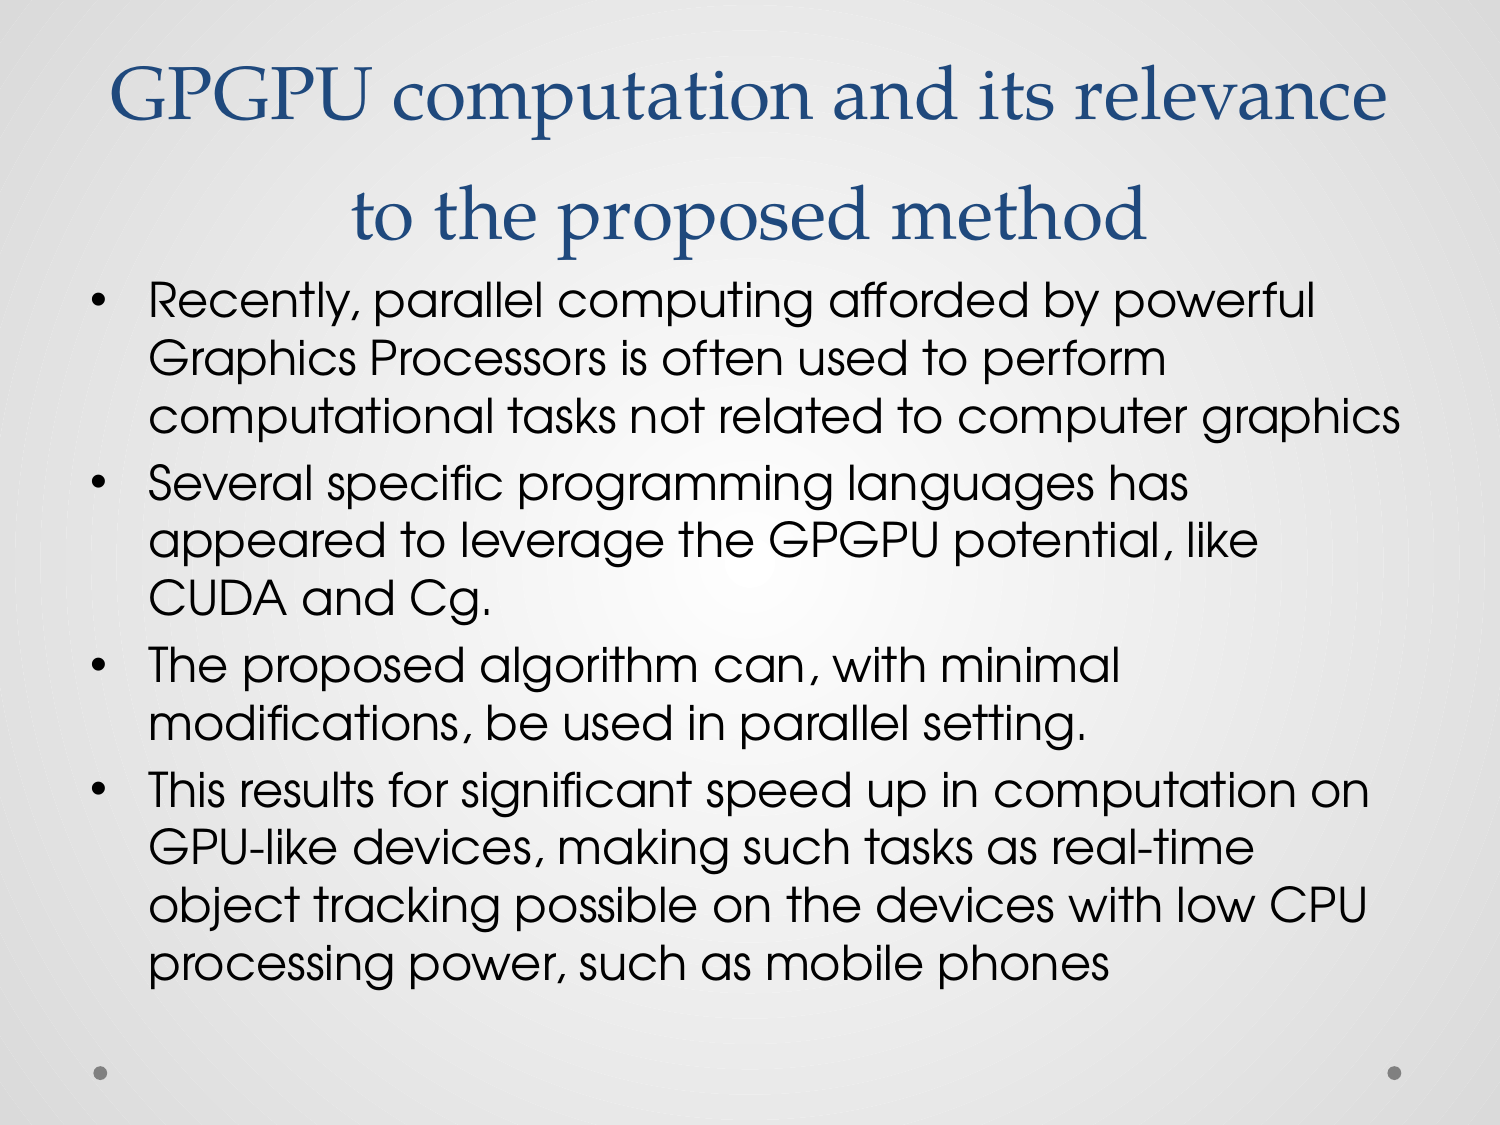

# GPGPU computation and its relevance to the proposed method
Recently, parallel computing afforded by powerful Graphics Processors is often used to perform computational tasks not related to computer graphics
Several specific programming languages has appeared to leverage the GPGPU potential, like CUDA and Cg.
The proposed algorithm can, with minimal modifications, be used in parallel setting.
This results for significant speed up in computation on GPU-like devices, making such tasks as real-time object tracking possible on the devices with low CPU processing power, such as mobile phones